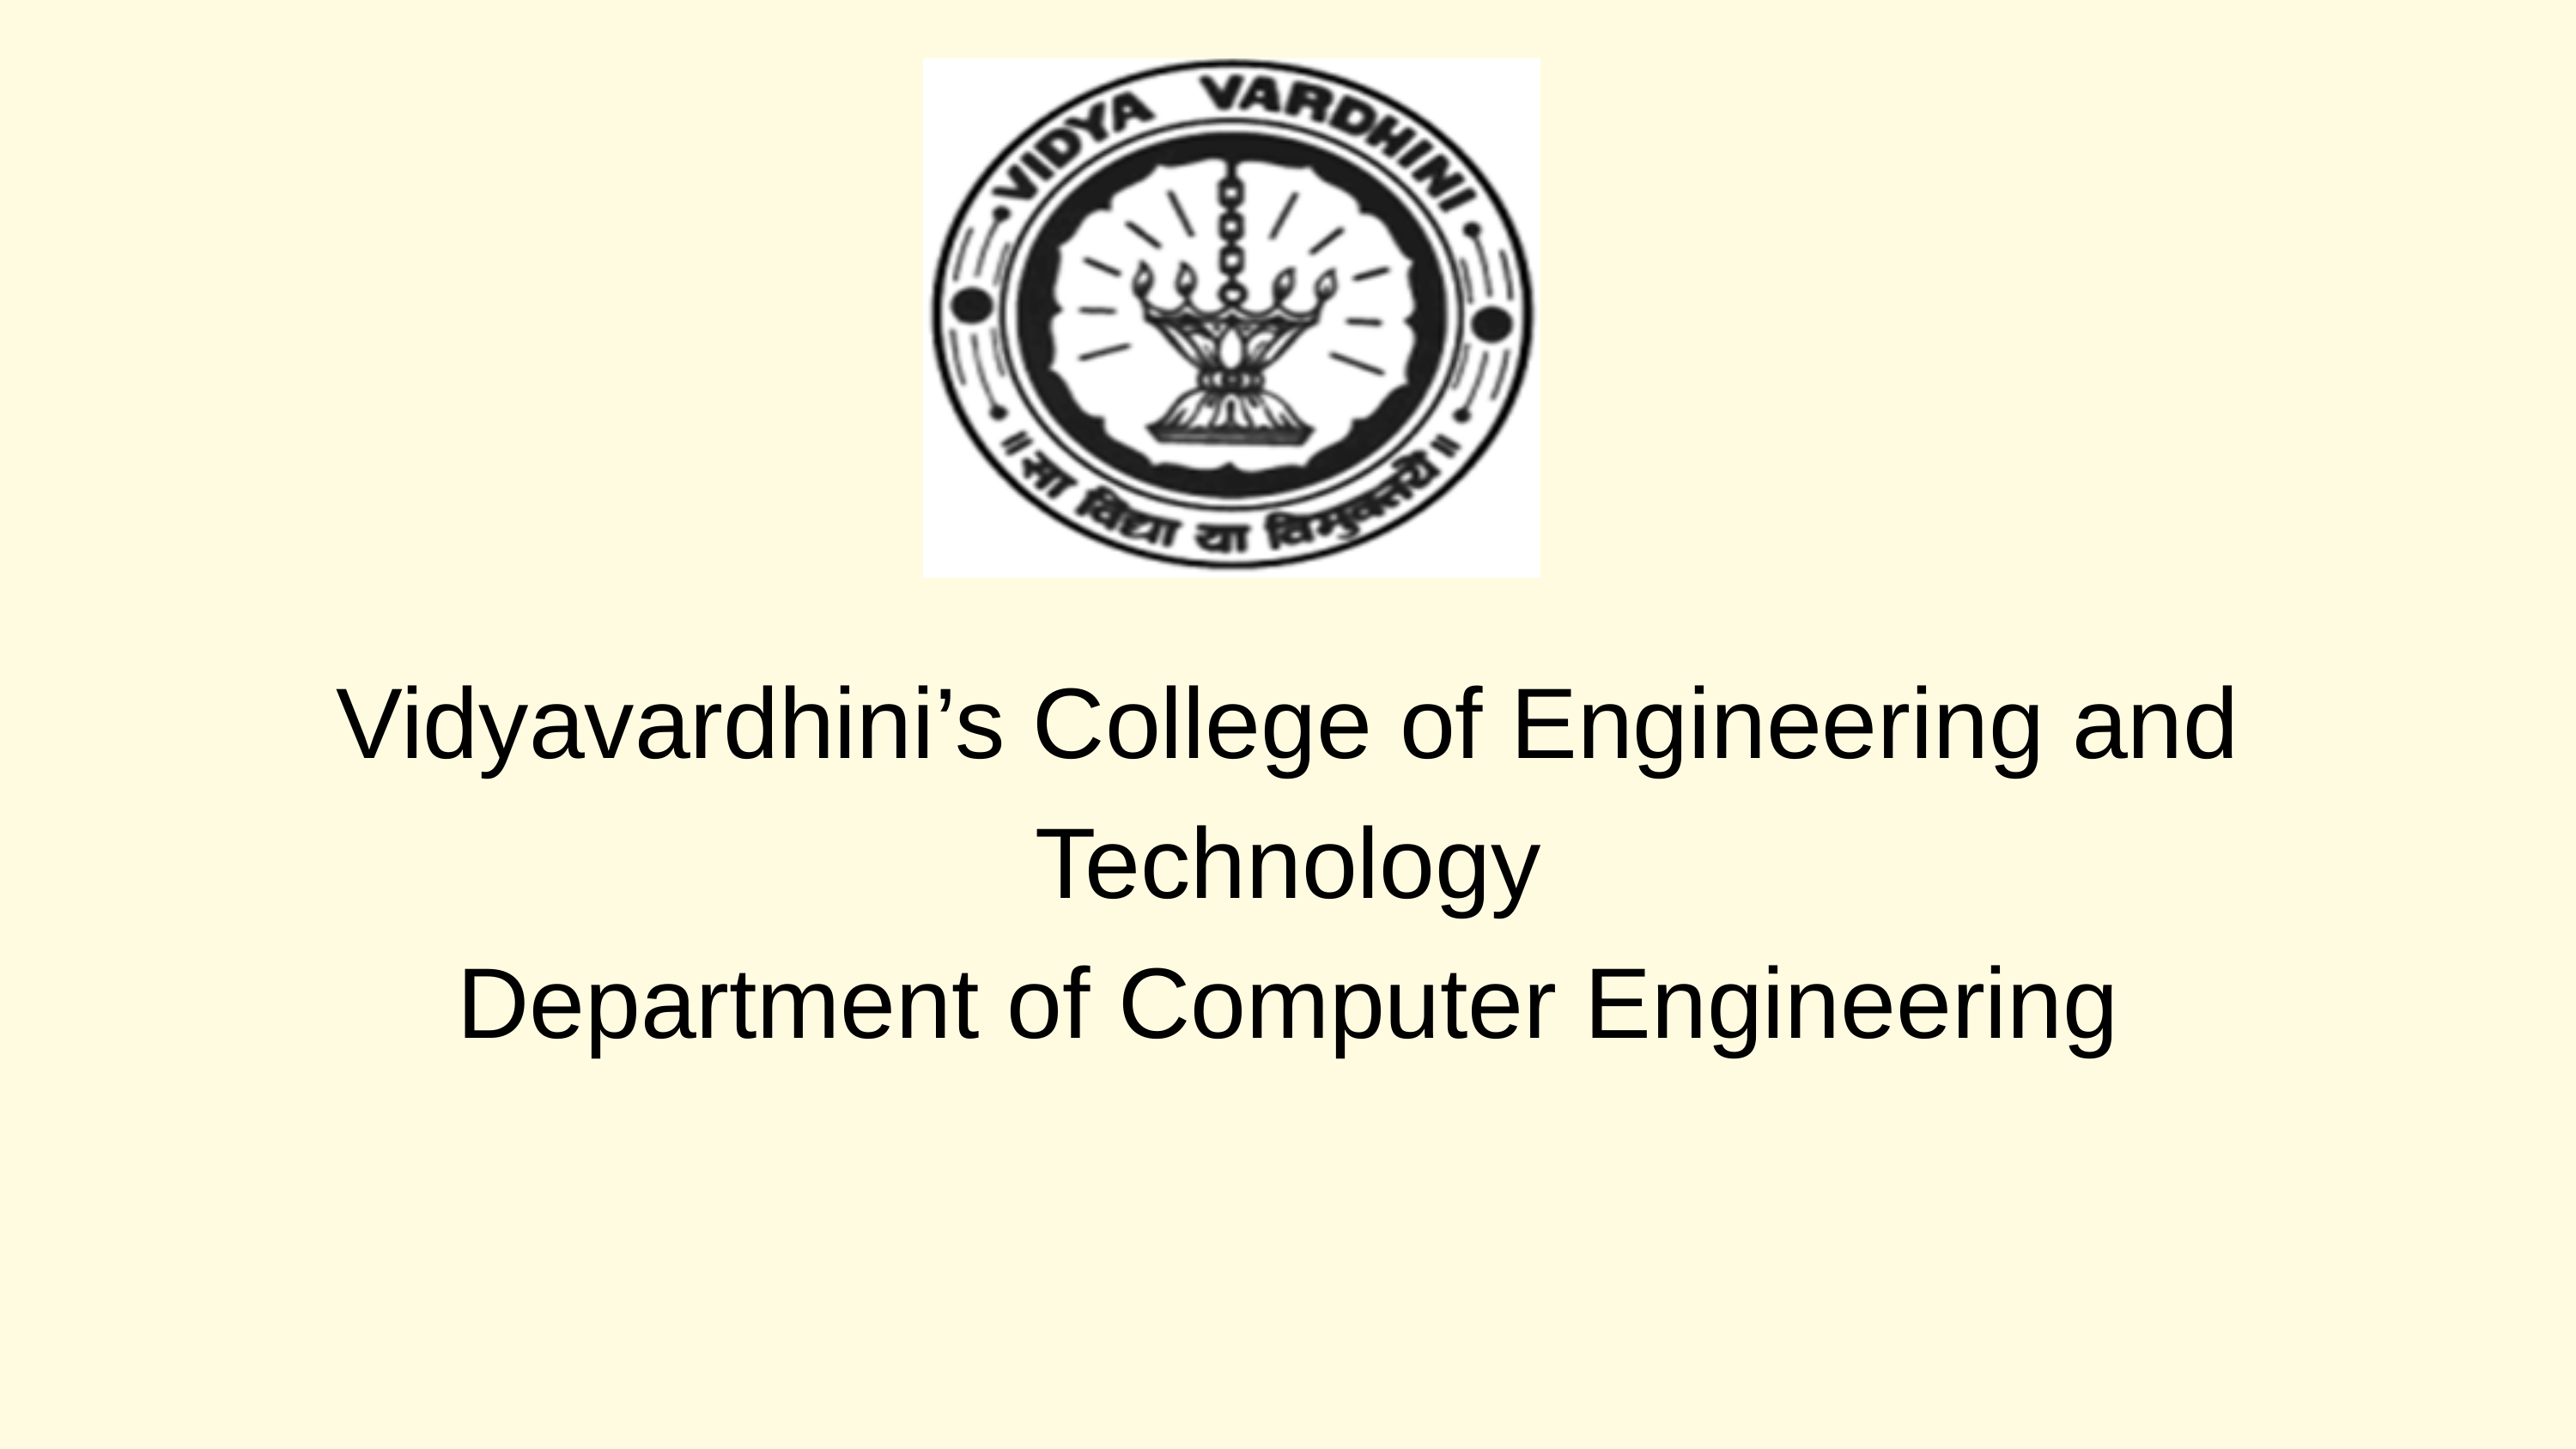

Vidyavardhini’s College of Engineering and Technology
Department of Computer Engineering